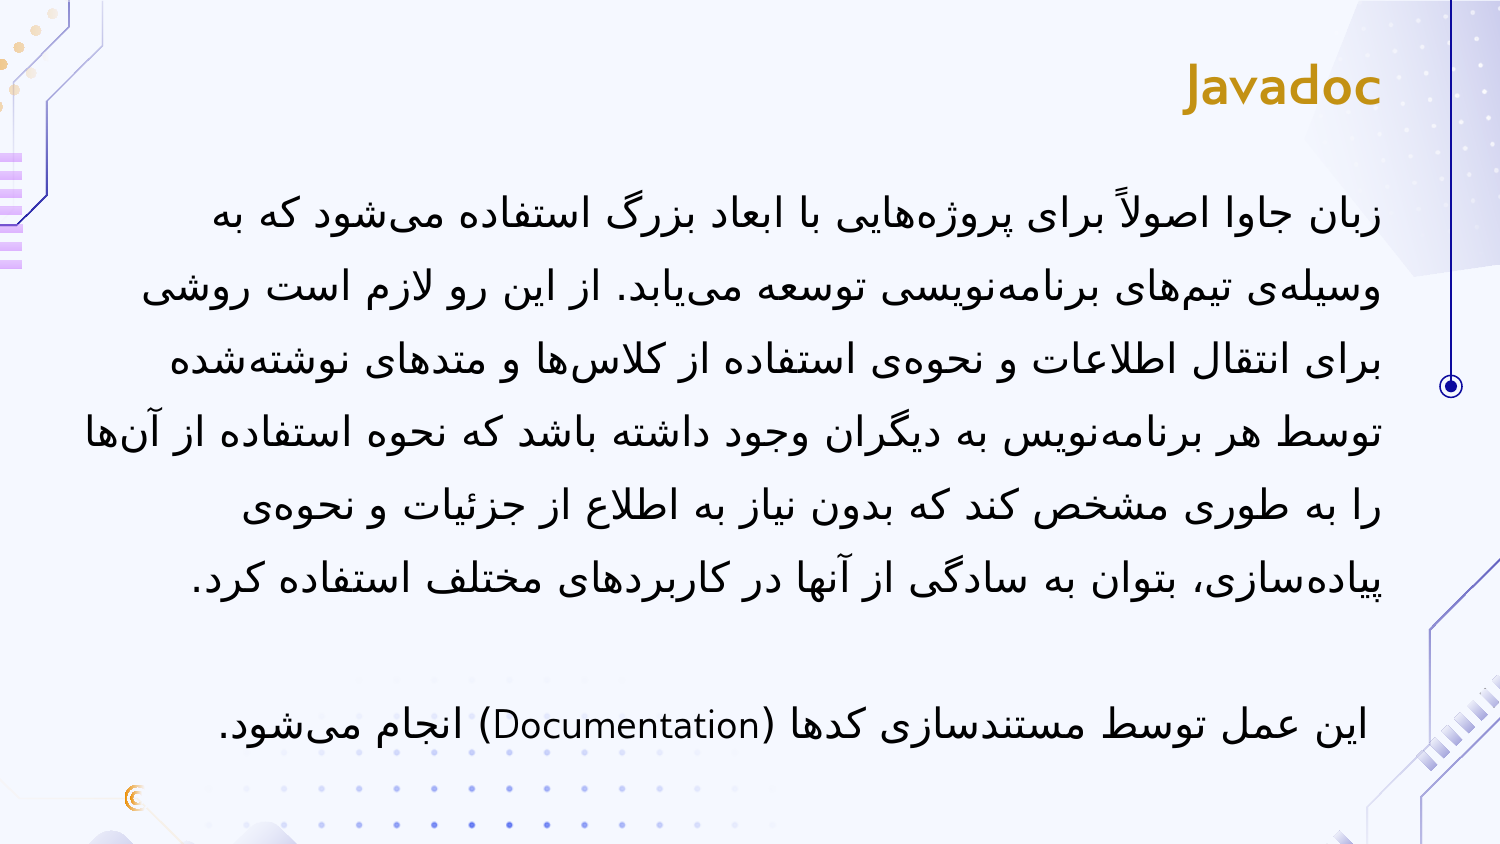

Javadoc
زبان جاوا اصولاً برای پروژه‌هایی با ابعاد بزرگ استفاده می‌شود که به وسیله‌ی تیم‌های برنامه‌نویسی توسعه می‌یابد. از این رو لازم است روشی برای انتقال اطلاعات و نحوه‌ی استفاده از کلاس‌ها و متدهای نوشته‌شده توسط هر برنامه‌نویس به دیگران وجود داشته باشد که نحوه استفاده‌ از آن‌ها را به طوری مشخص کند که بدون نیاز به اطلاع از جزئیات و نحوه‌ی پیاده‌سازی، بتوان به سادگی از آنها در کاربردهای مختلف استفاده کرد.
 این عمل توسط مستندسازی کدها (Documentation) انجام می‌شود.